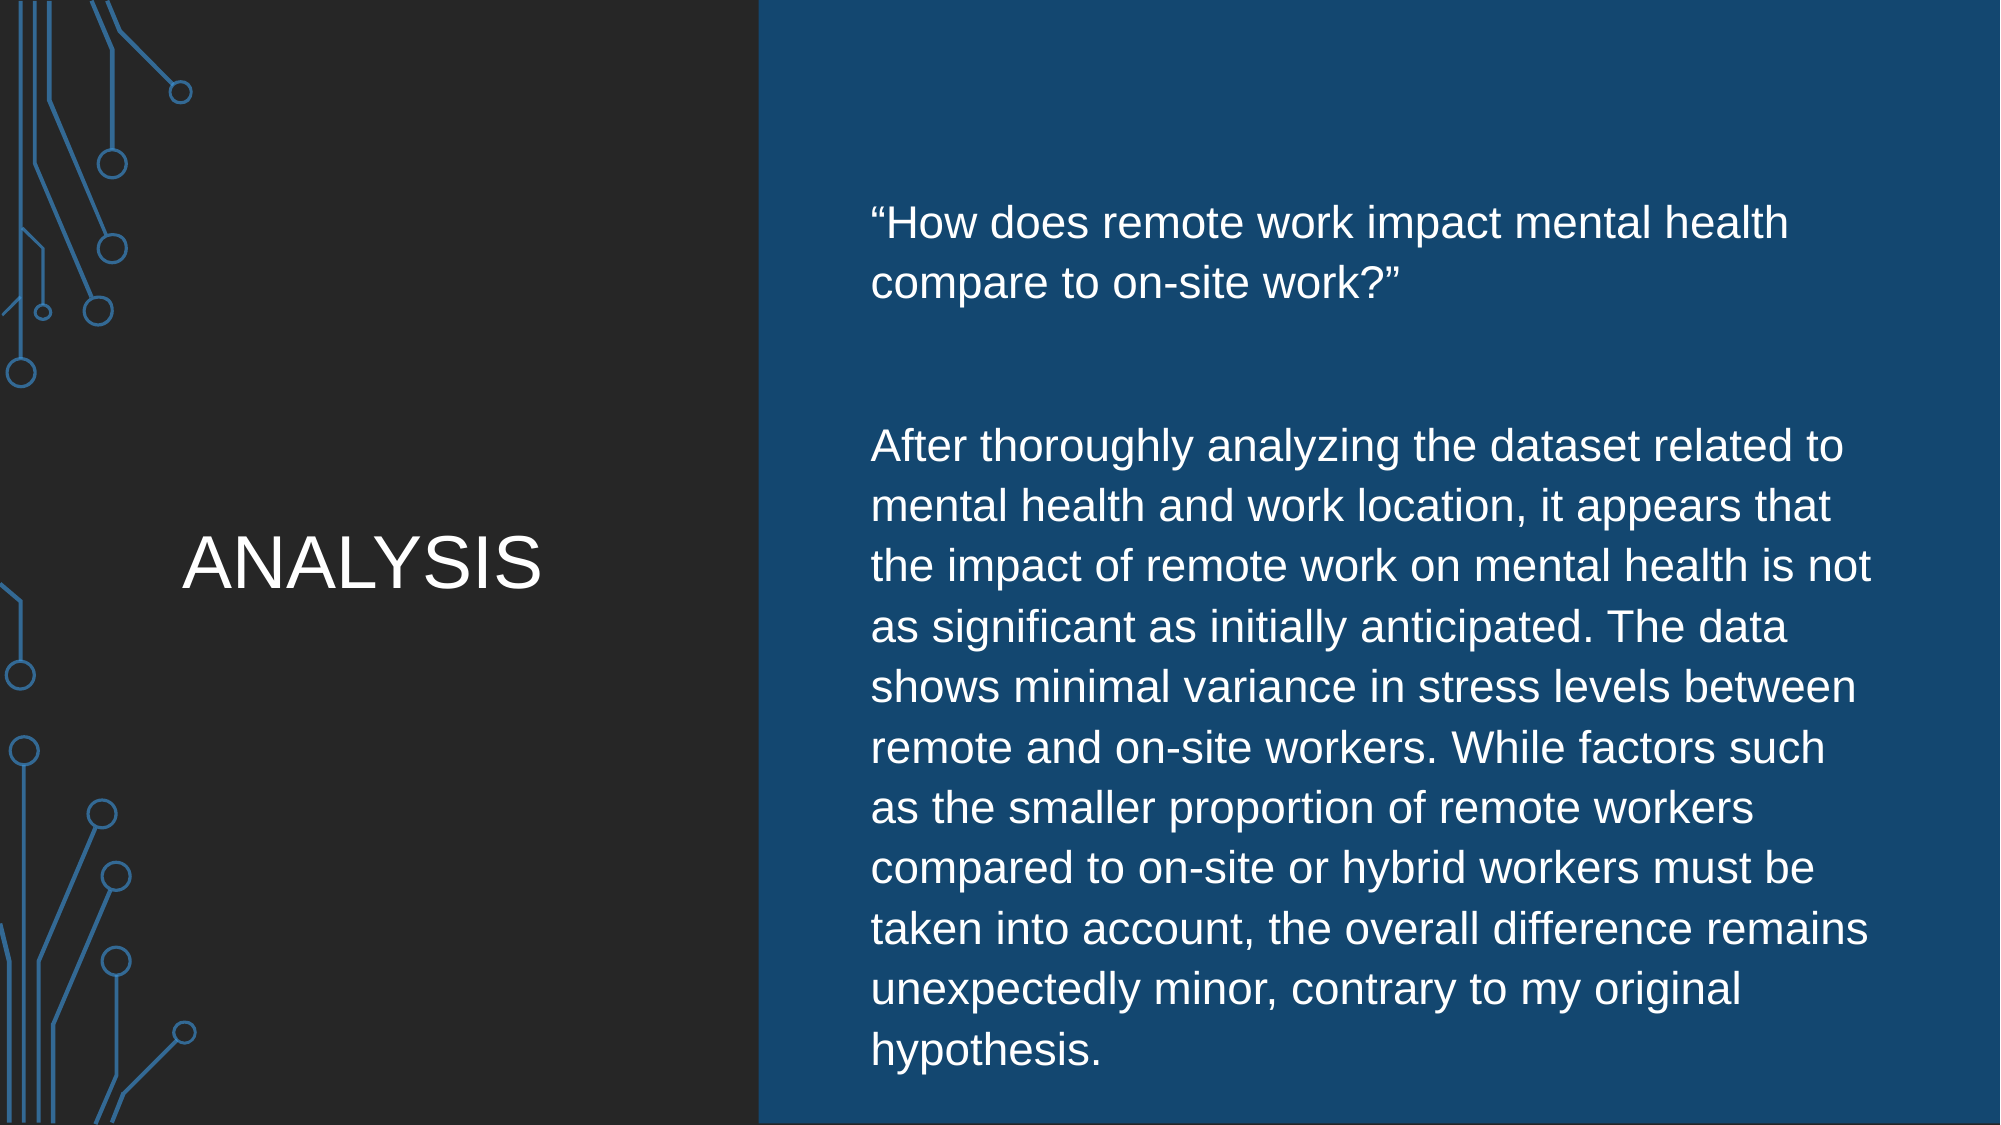

# Analysis
“How does remote work impact mental health compare to on-site work?”

After thoroughly analyzing the dataset related to mental health and work location, it appears that the impact of remote work on mental health is not as significant as initially anticipated. The data shows minimal variance in stress levels between remote and on-site workers. While factors such as the smaller proportion of remote workers compared to on-site or hybrid workers must be taken into account, the overall difference remains unexpectedly minor, contrary to my original hypothesis.